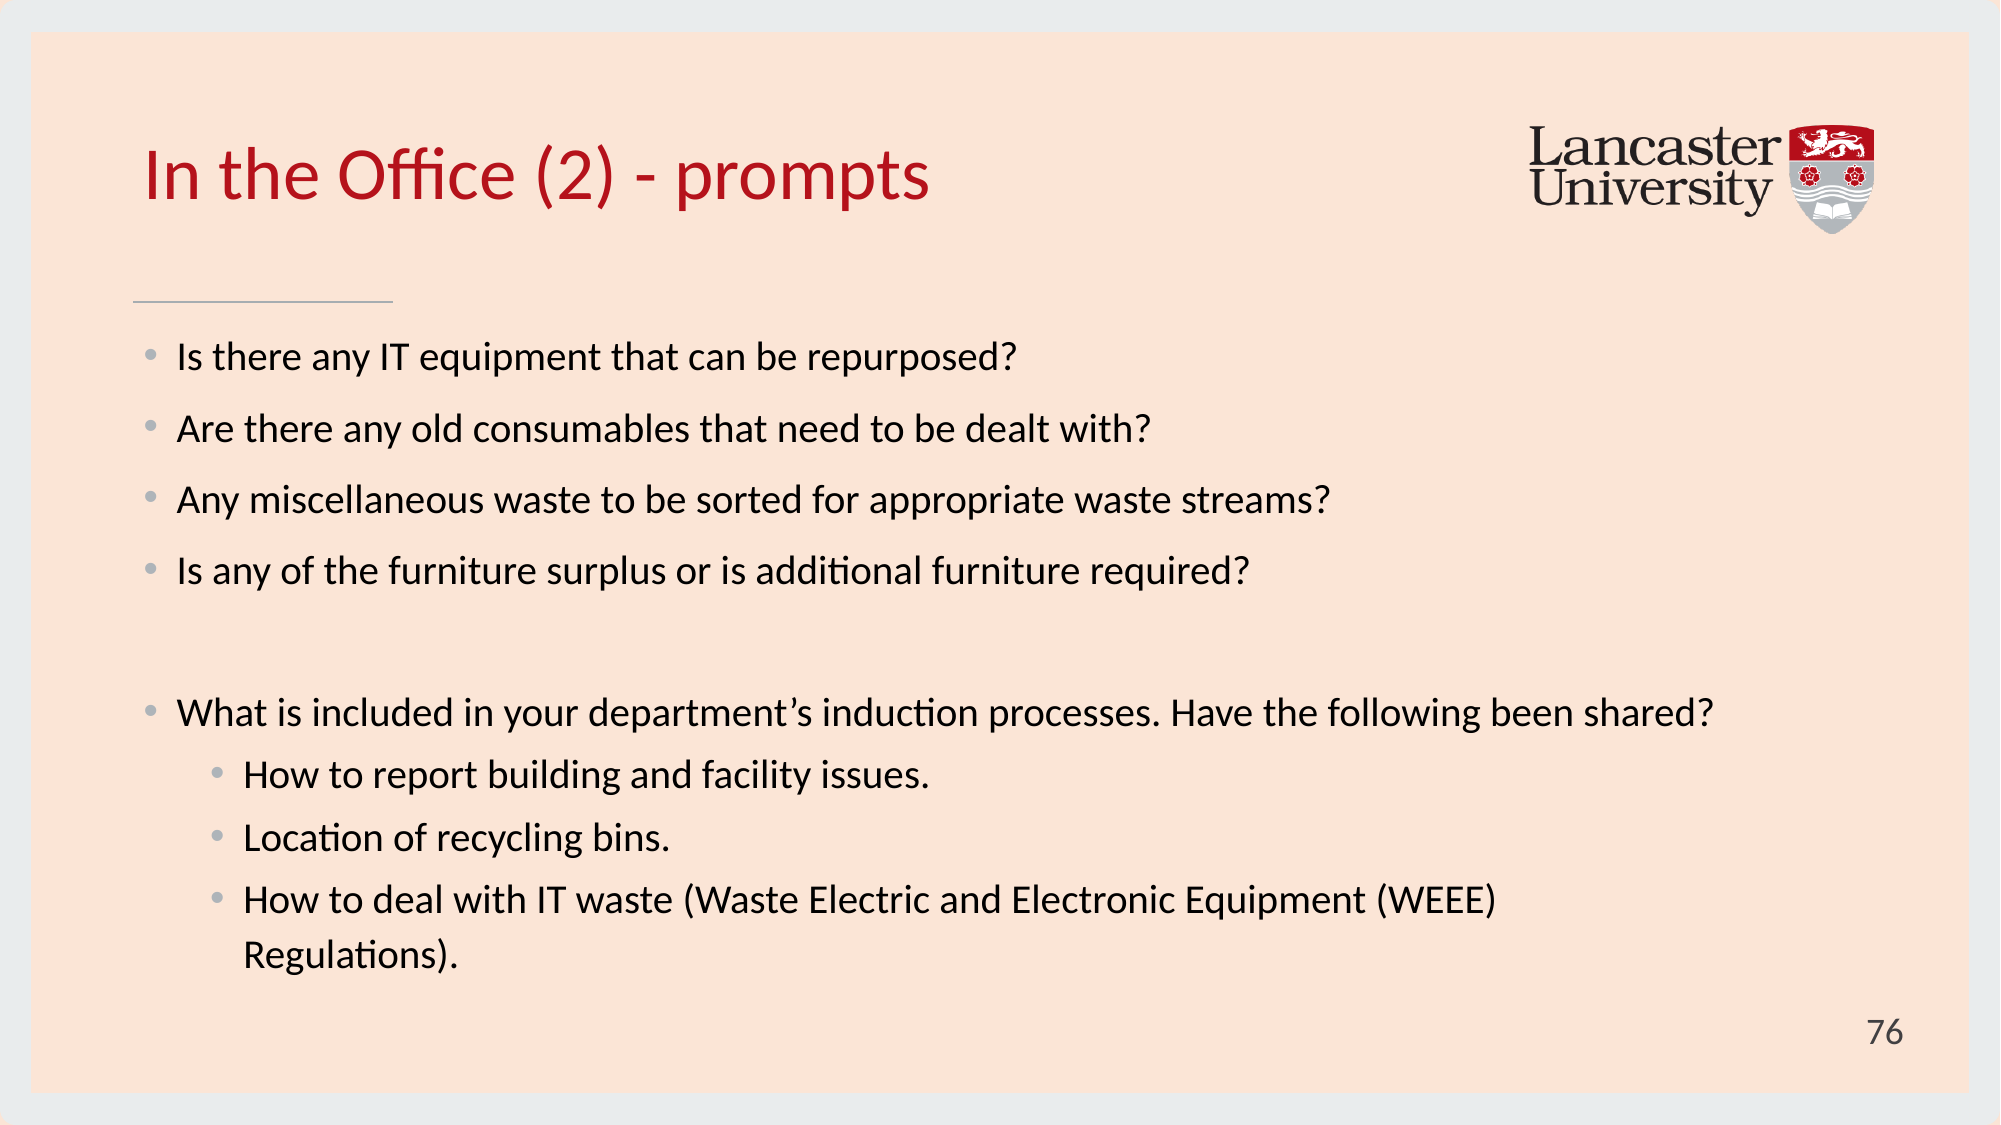

# In the Office (2) - prompts
Is there any IT equipment that can be repurposed?
Are there any old consumables that need to be dealt with?
Any miscellaneous waste to be sorted for appropriate waste streams?
Is any of the furniture surplus or is additional furniture required?

What is included in your department’s induction processes. Have the following been shared?
How to report building and facility issues.
Location of recycling bins.
How to deal with IT waste (Waste Electric and Electronic Equipment (WEEE) Regulations).

76